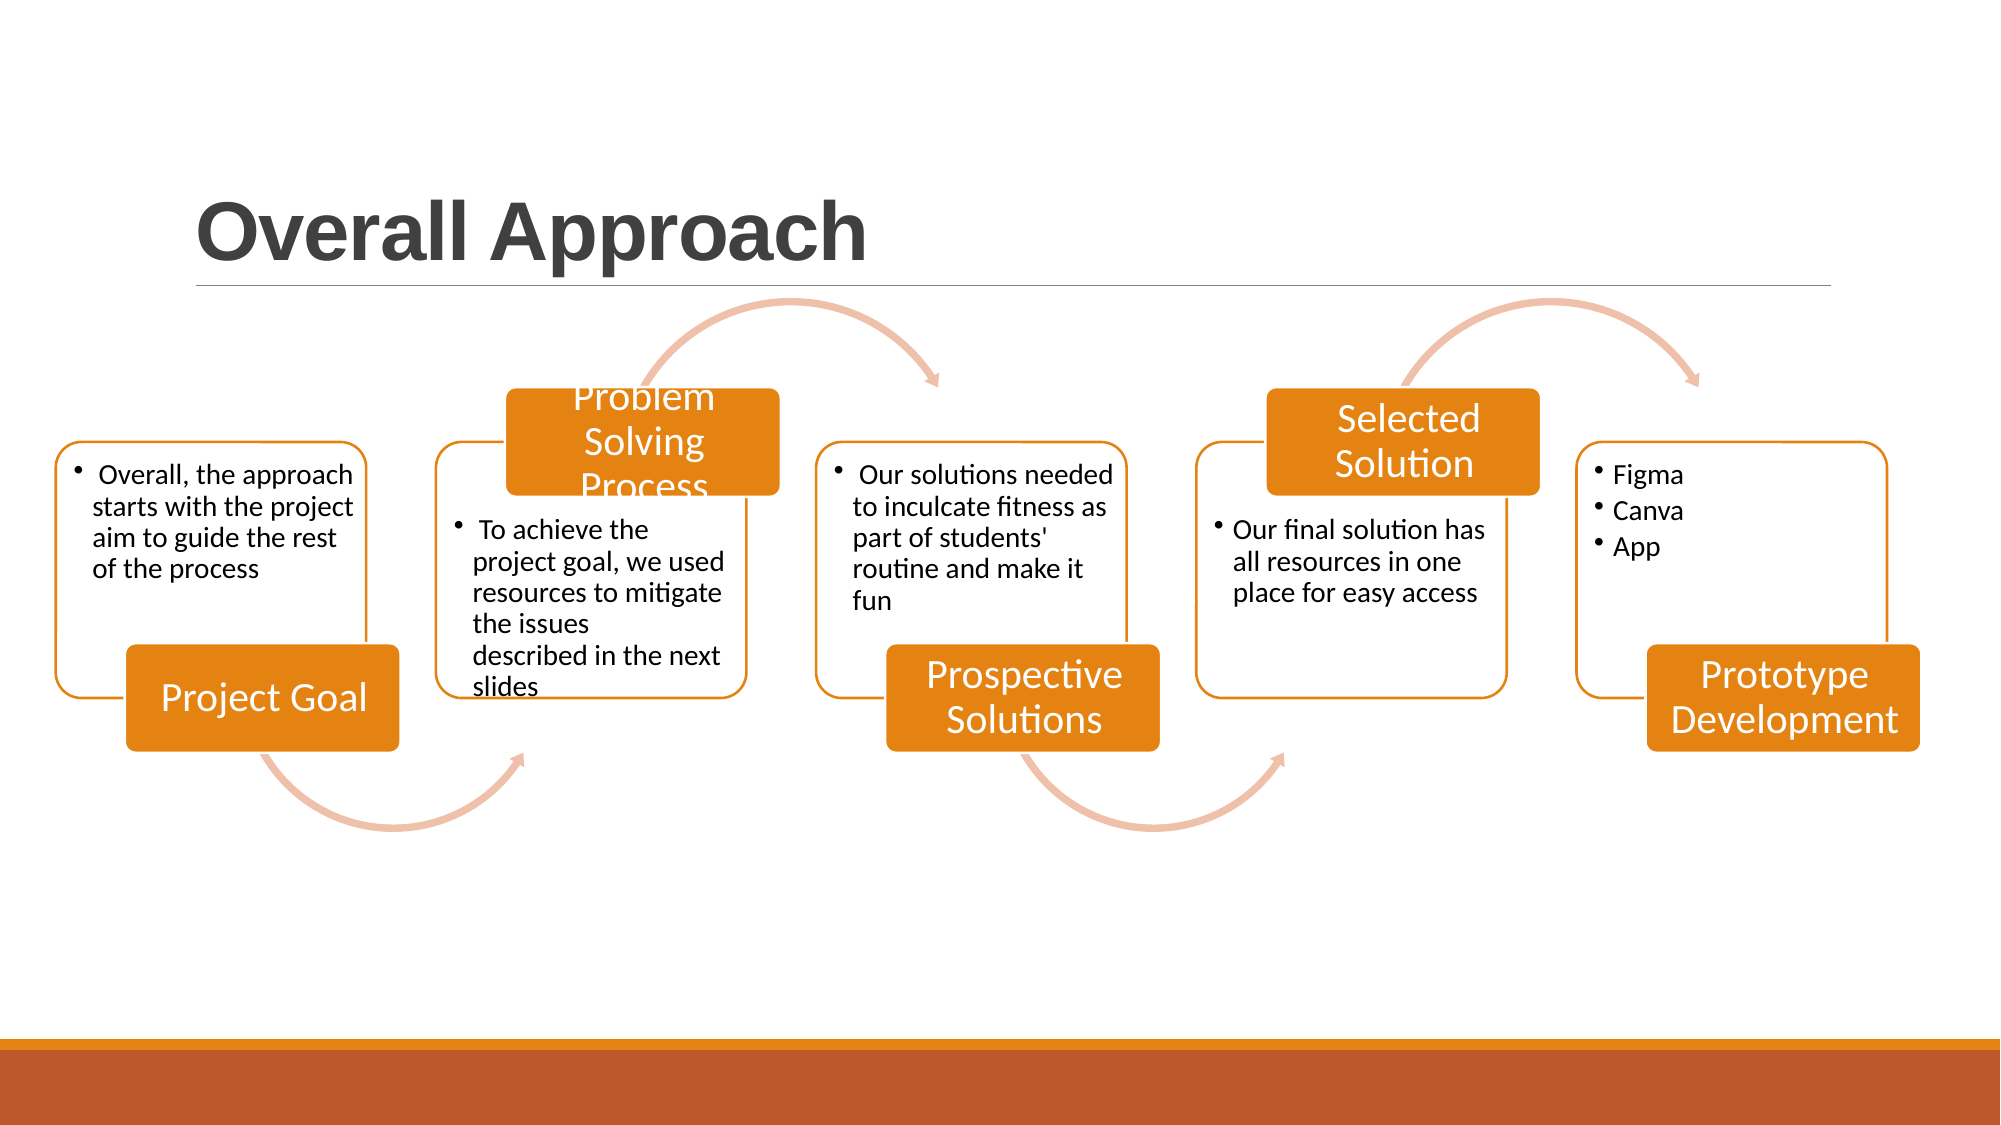

Overall, the approach starts with the project aim to guide the rest of the process
Project Goal
 To achieve the project goal, we used resources to mitigate the issues described in the next slides
Problem Solving Process
 Our solutions needed to inculcate fitness as part of students' routine and make it fun
Prospective Solutions
Our final solution has all resources in one place for easy access
 Selected Solution
Figma
Canva
App
Prototype Development

# Overall Approach